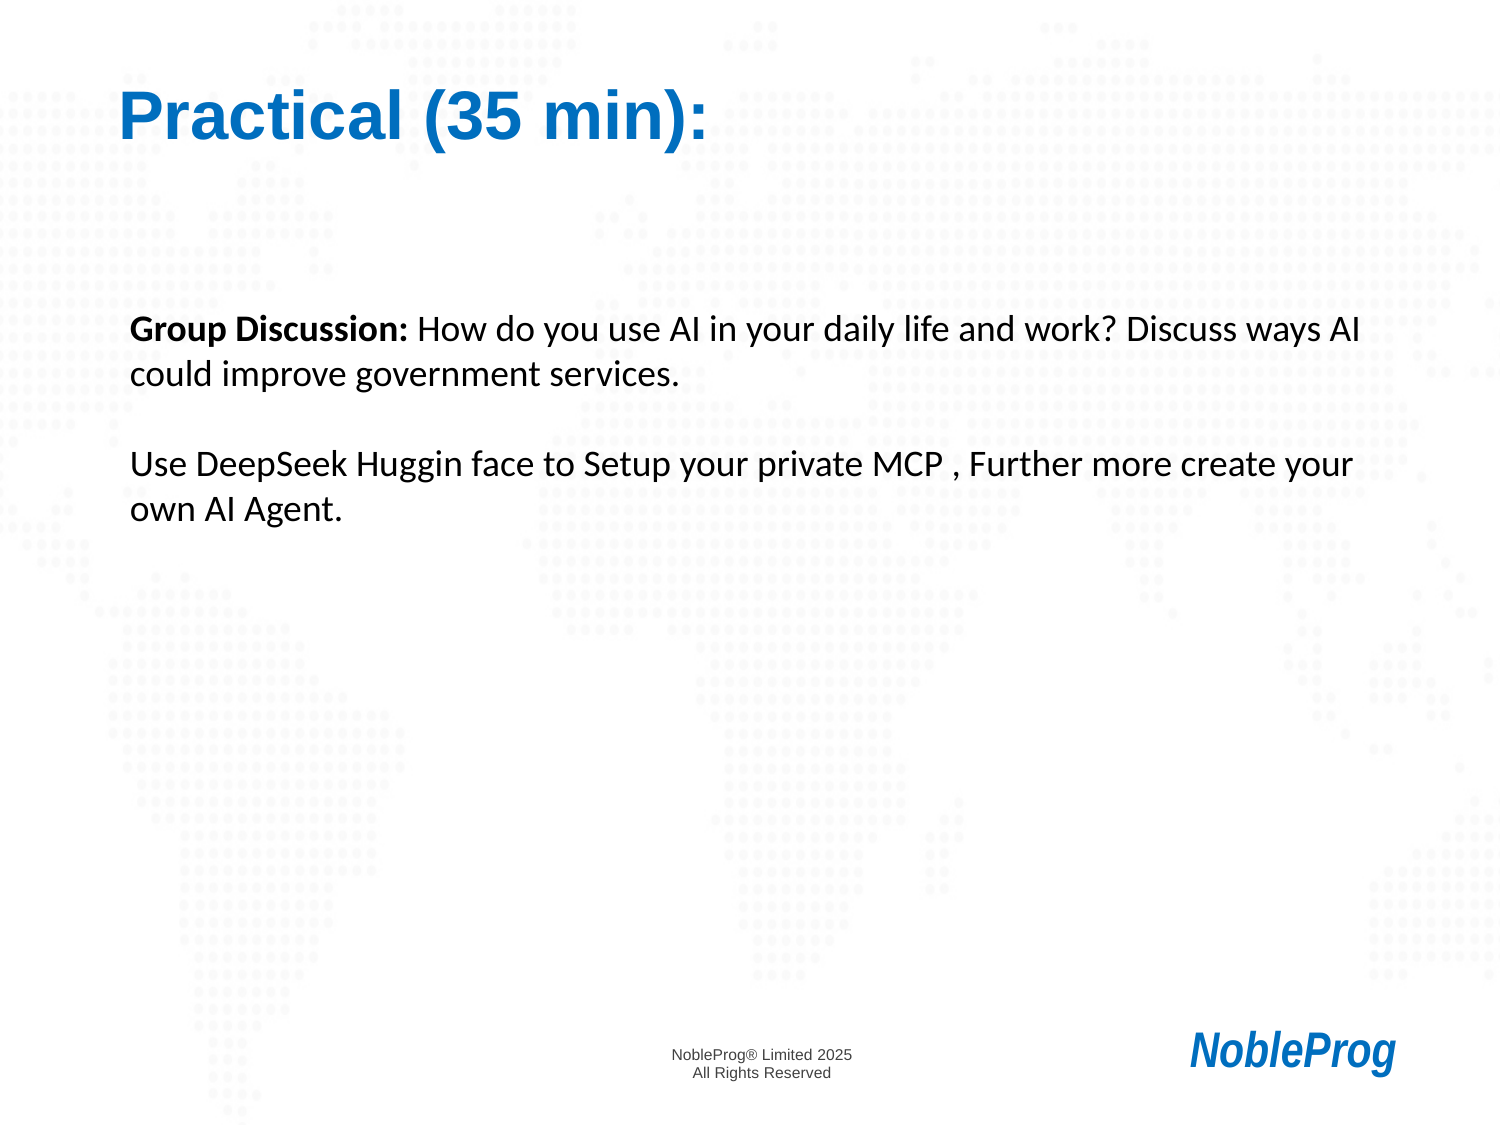

# Practical (35 min):
Group Discussion: How do you use AI in your daily life and work? Discuss ways AI could improve government services.

Use DeepSeek Huggin face to Setup your private MCP , Further more create your own AI Agent.